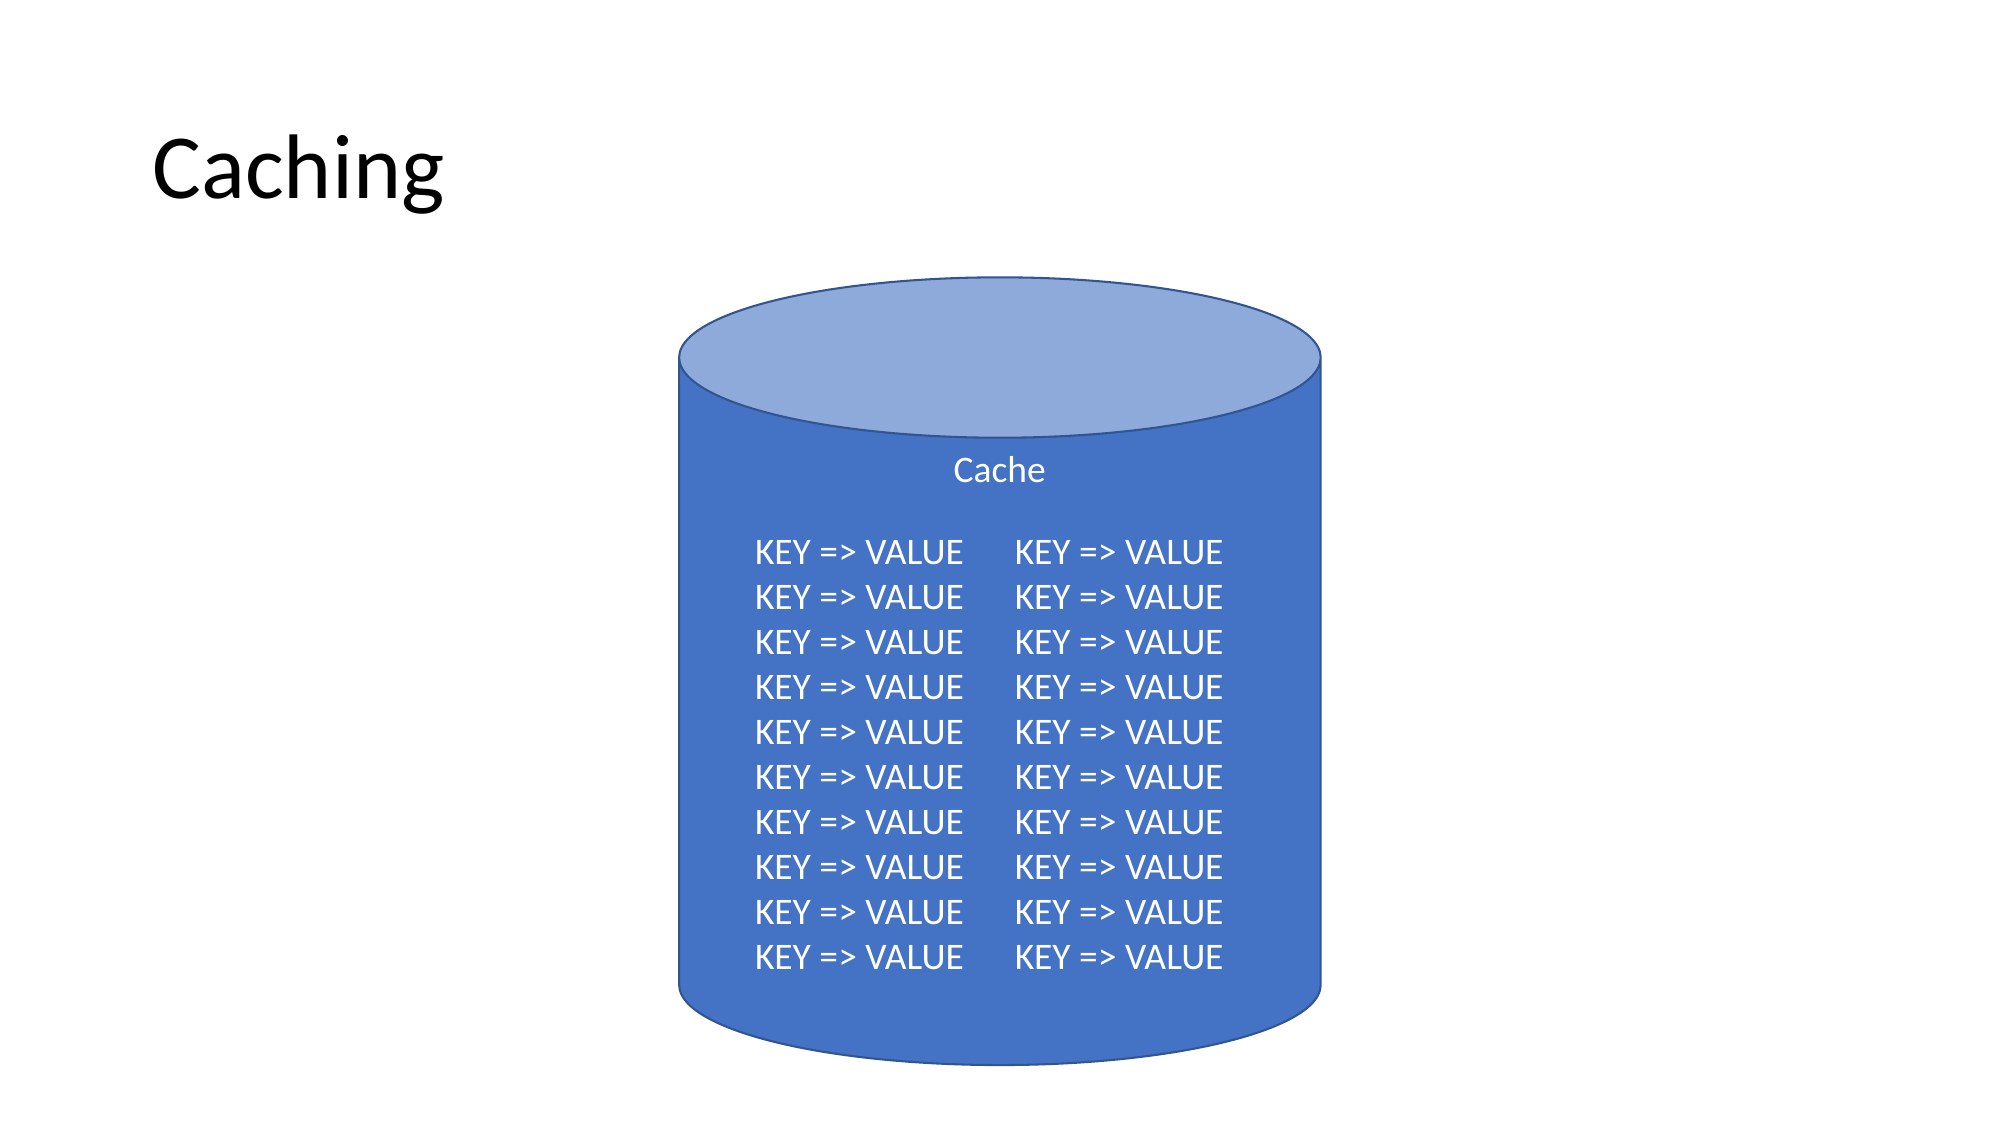

# Caching
Cache
KEY => VALUE
KEY => VALUE
KEY => VALUE
KEY => VALUE
KEY => VALUE
KEY => VALUE
KEY => VALUE
KEY => VALUE
KEY => VALUE
KEY => VALUE

KEY => VALUE
KEY => VALUE
KEY => VALUE
KEY => VALUE
KEY => VALUE
KEY => VALUE
KEY => VALUE
KEY => VALUE
KEY => VALUE
KEY => VALUE